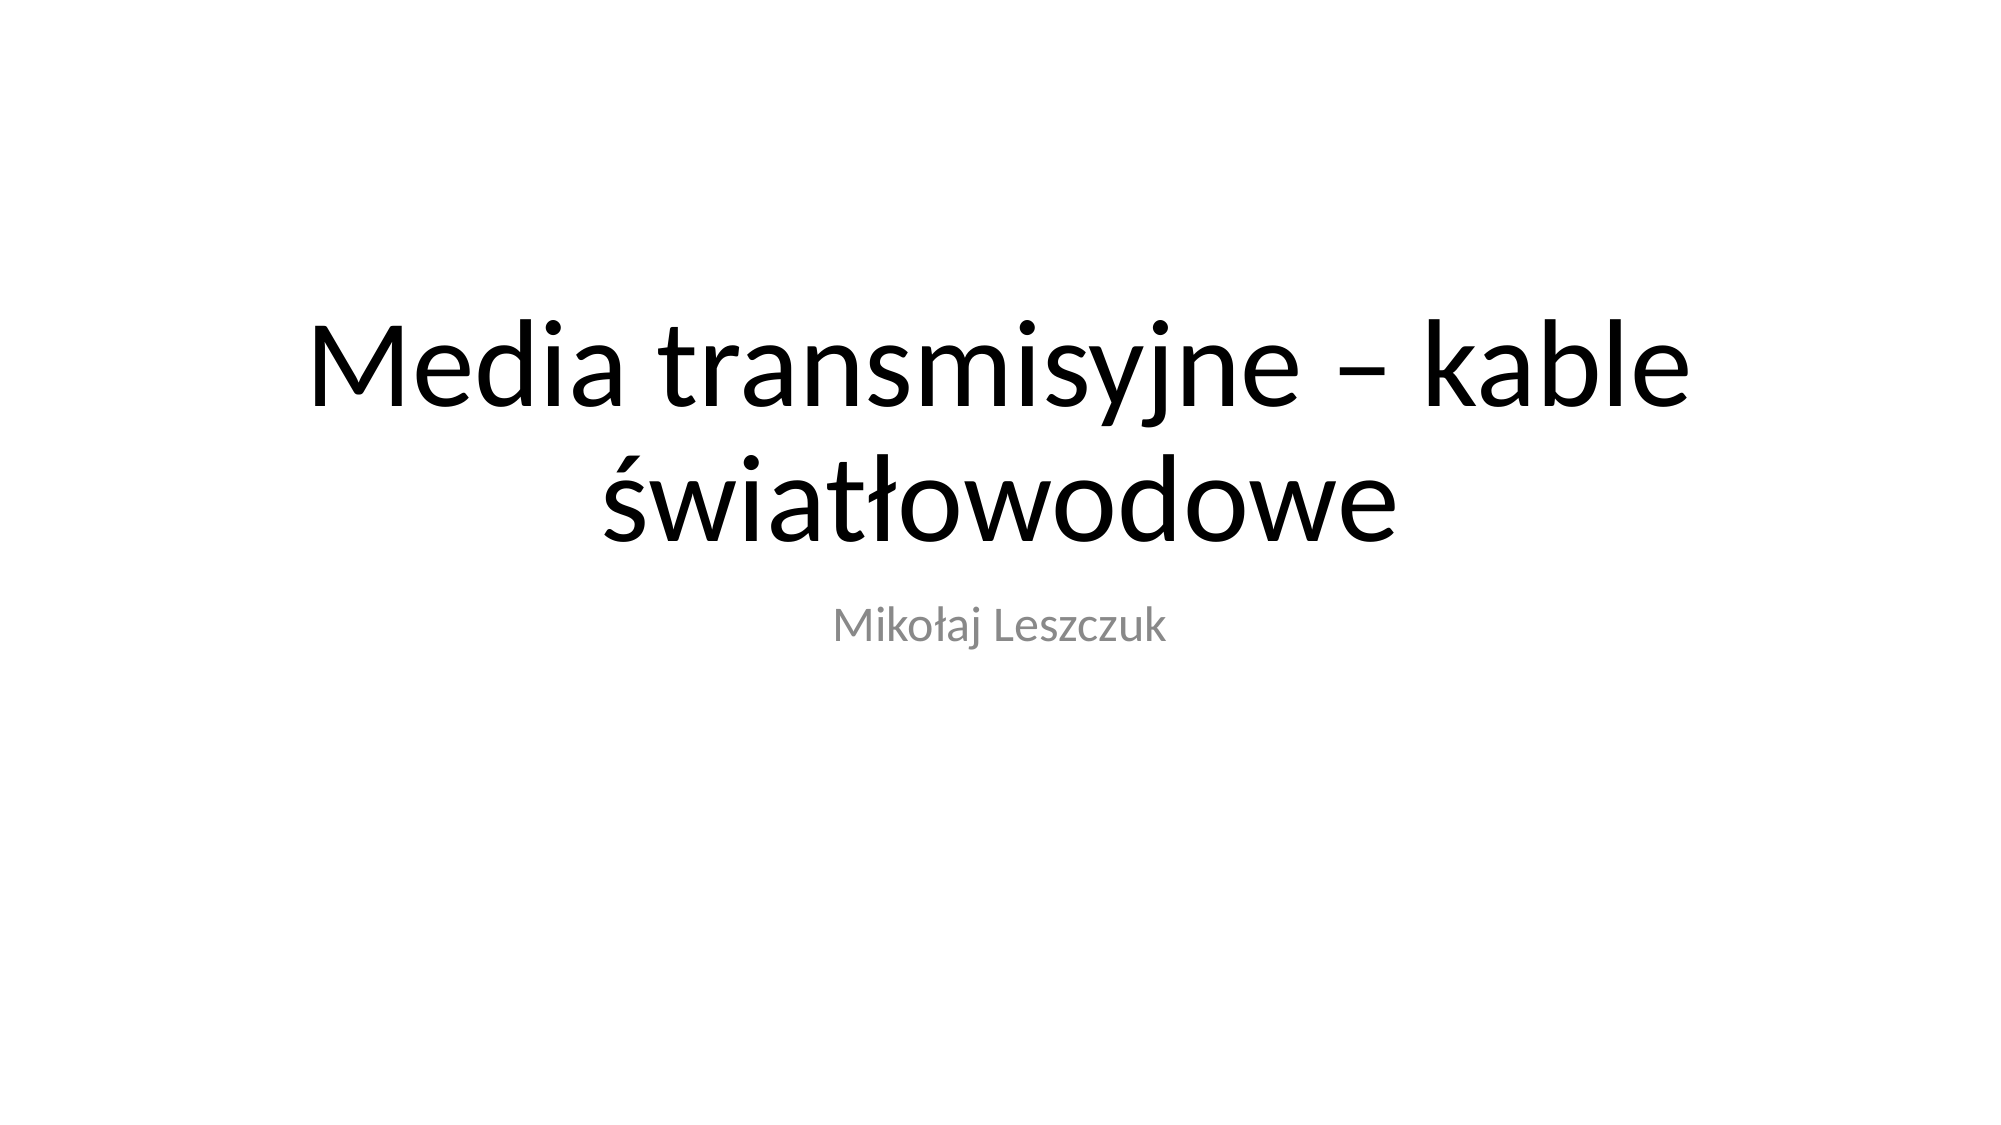

# Media transmisyjne – kable światłowodowe
Mikołaj Leszczuk